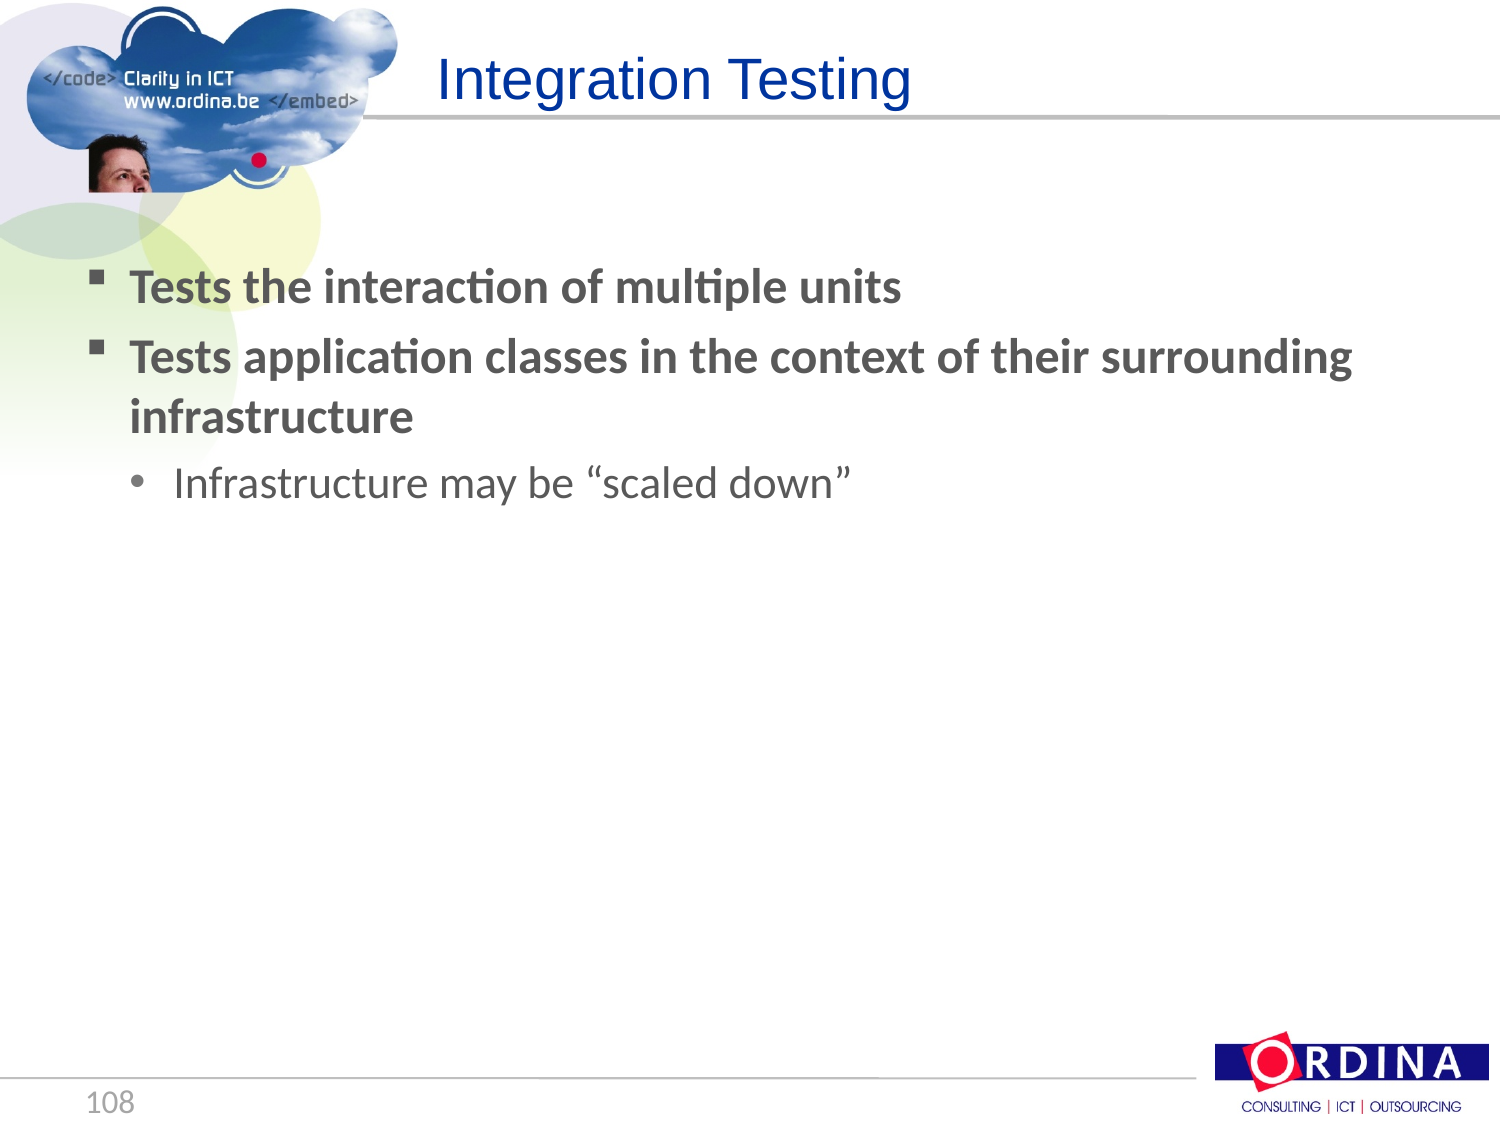

# Integration Testing
Tests the interaction of multiple units
Tests application classes in the context of their surrounding infrastructure
Infrastructure may be “scaled down”
108